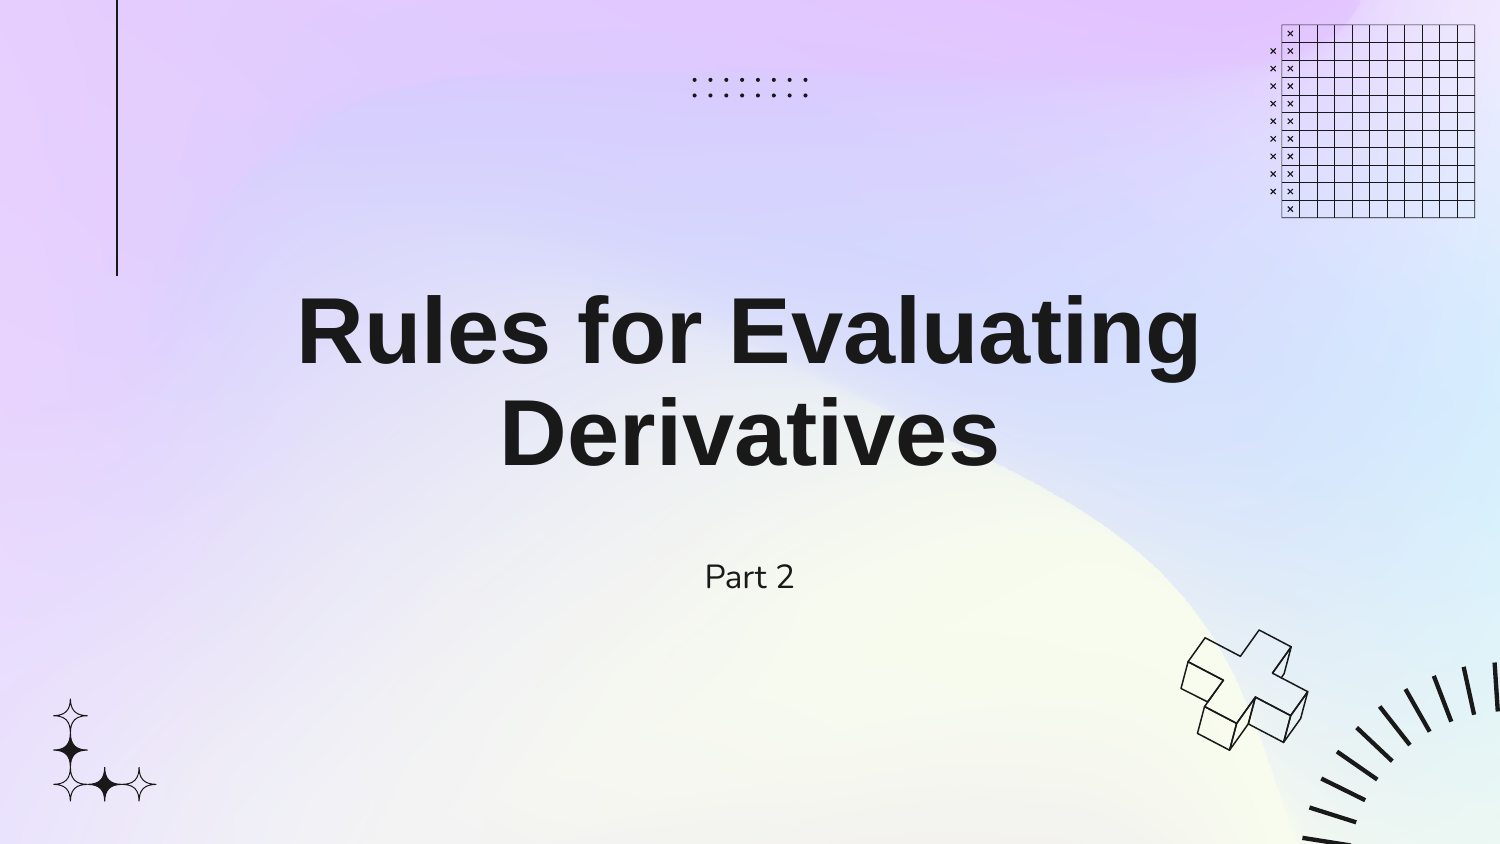

# Rules for Evaluating Derivatives
Part 2